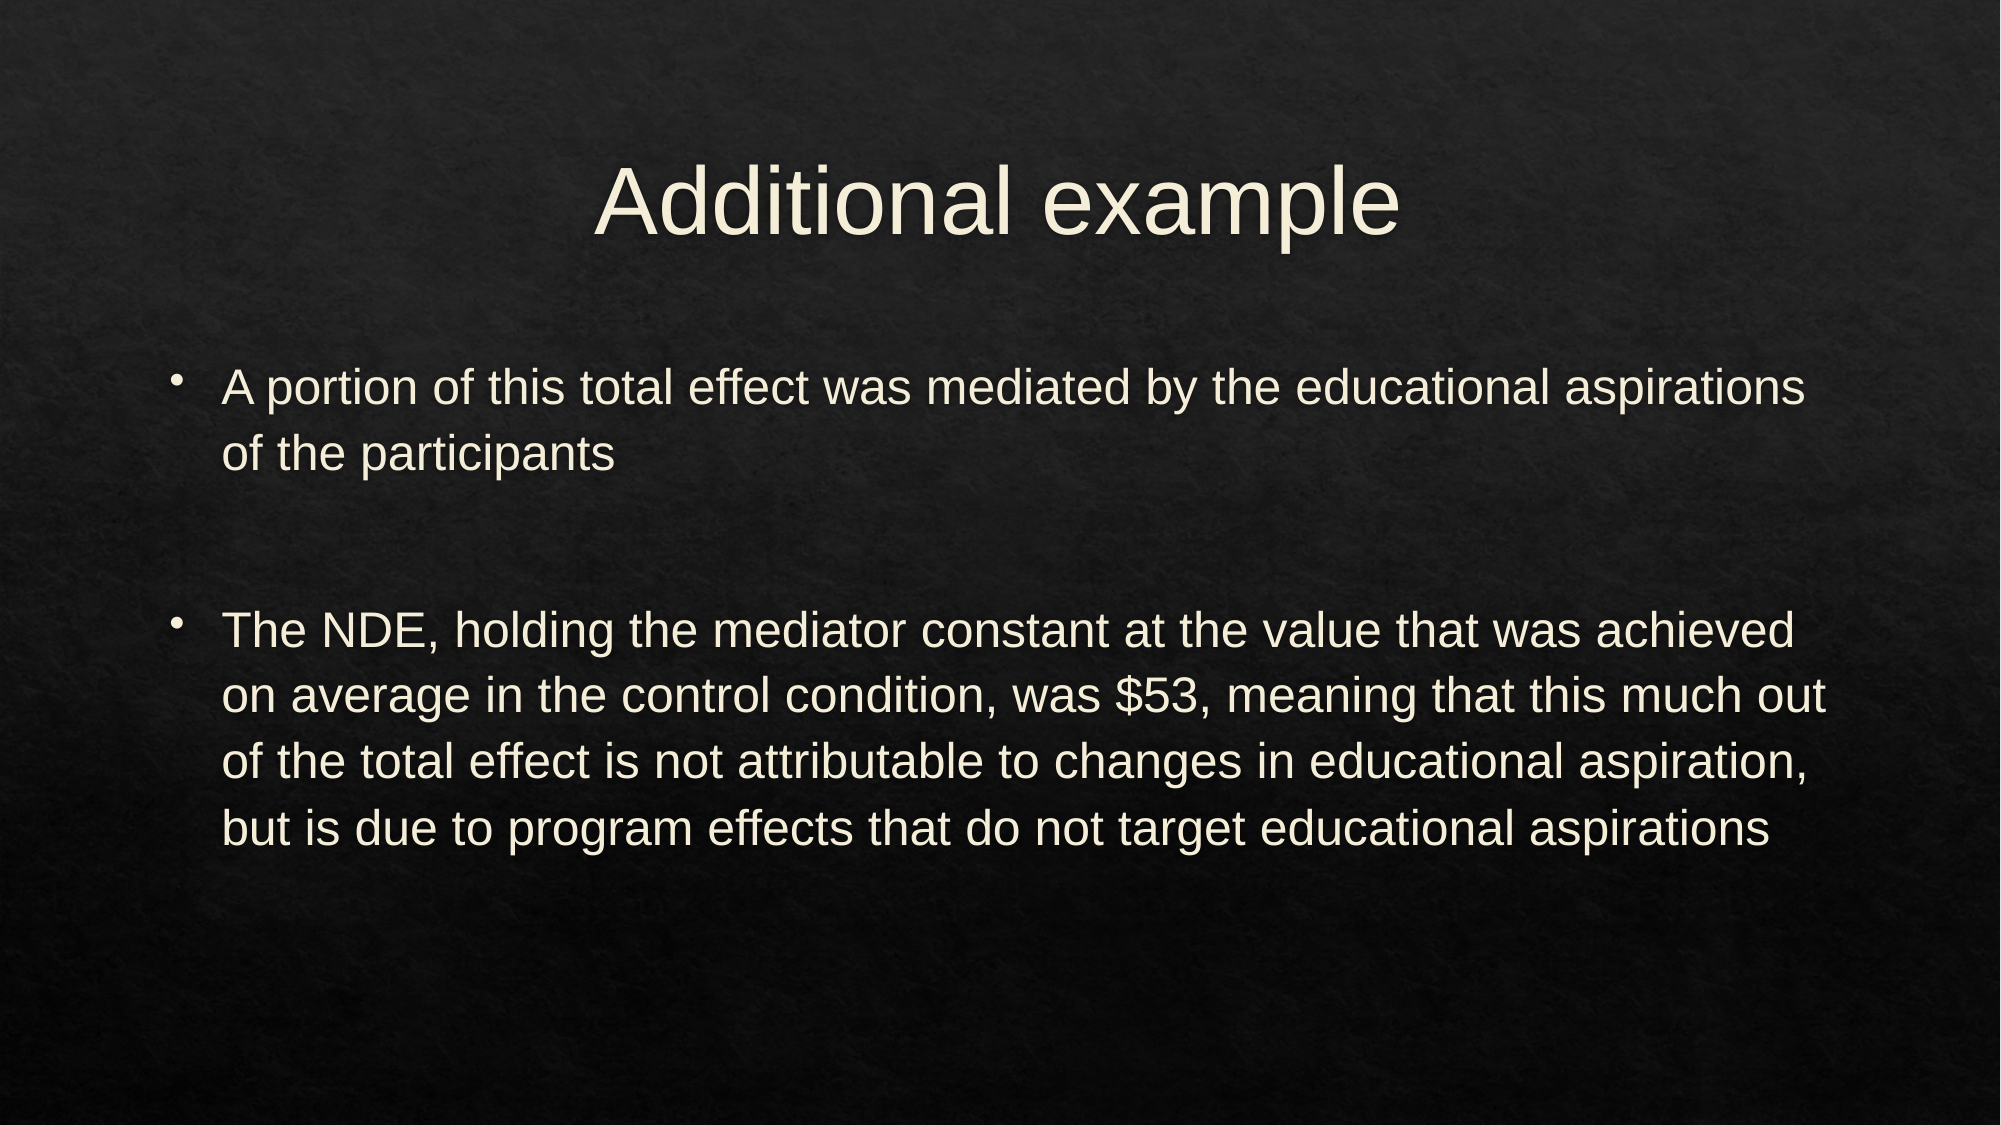

# Additional example
A portion of this total effect was mediated by the educational aspirations of the participants

The NDE, holding the mediator constant at the value that was achieved on average in the control condition, was $53, meaning that this much out of the total effect is not attributable to changes in educational aspiration, but is due to program effects that do not target educational aspirations